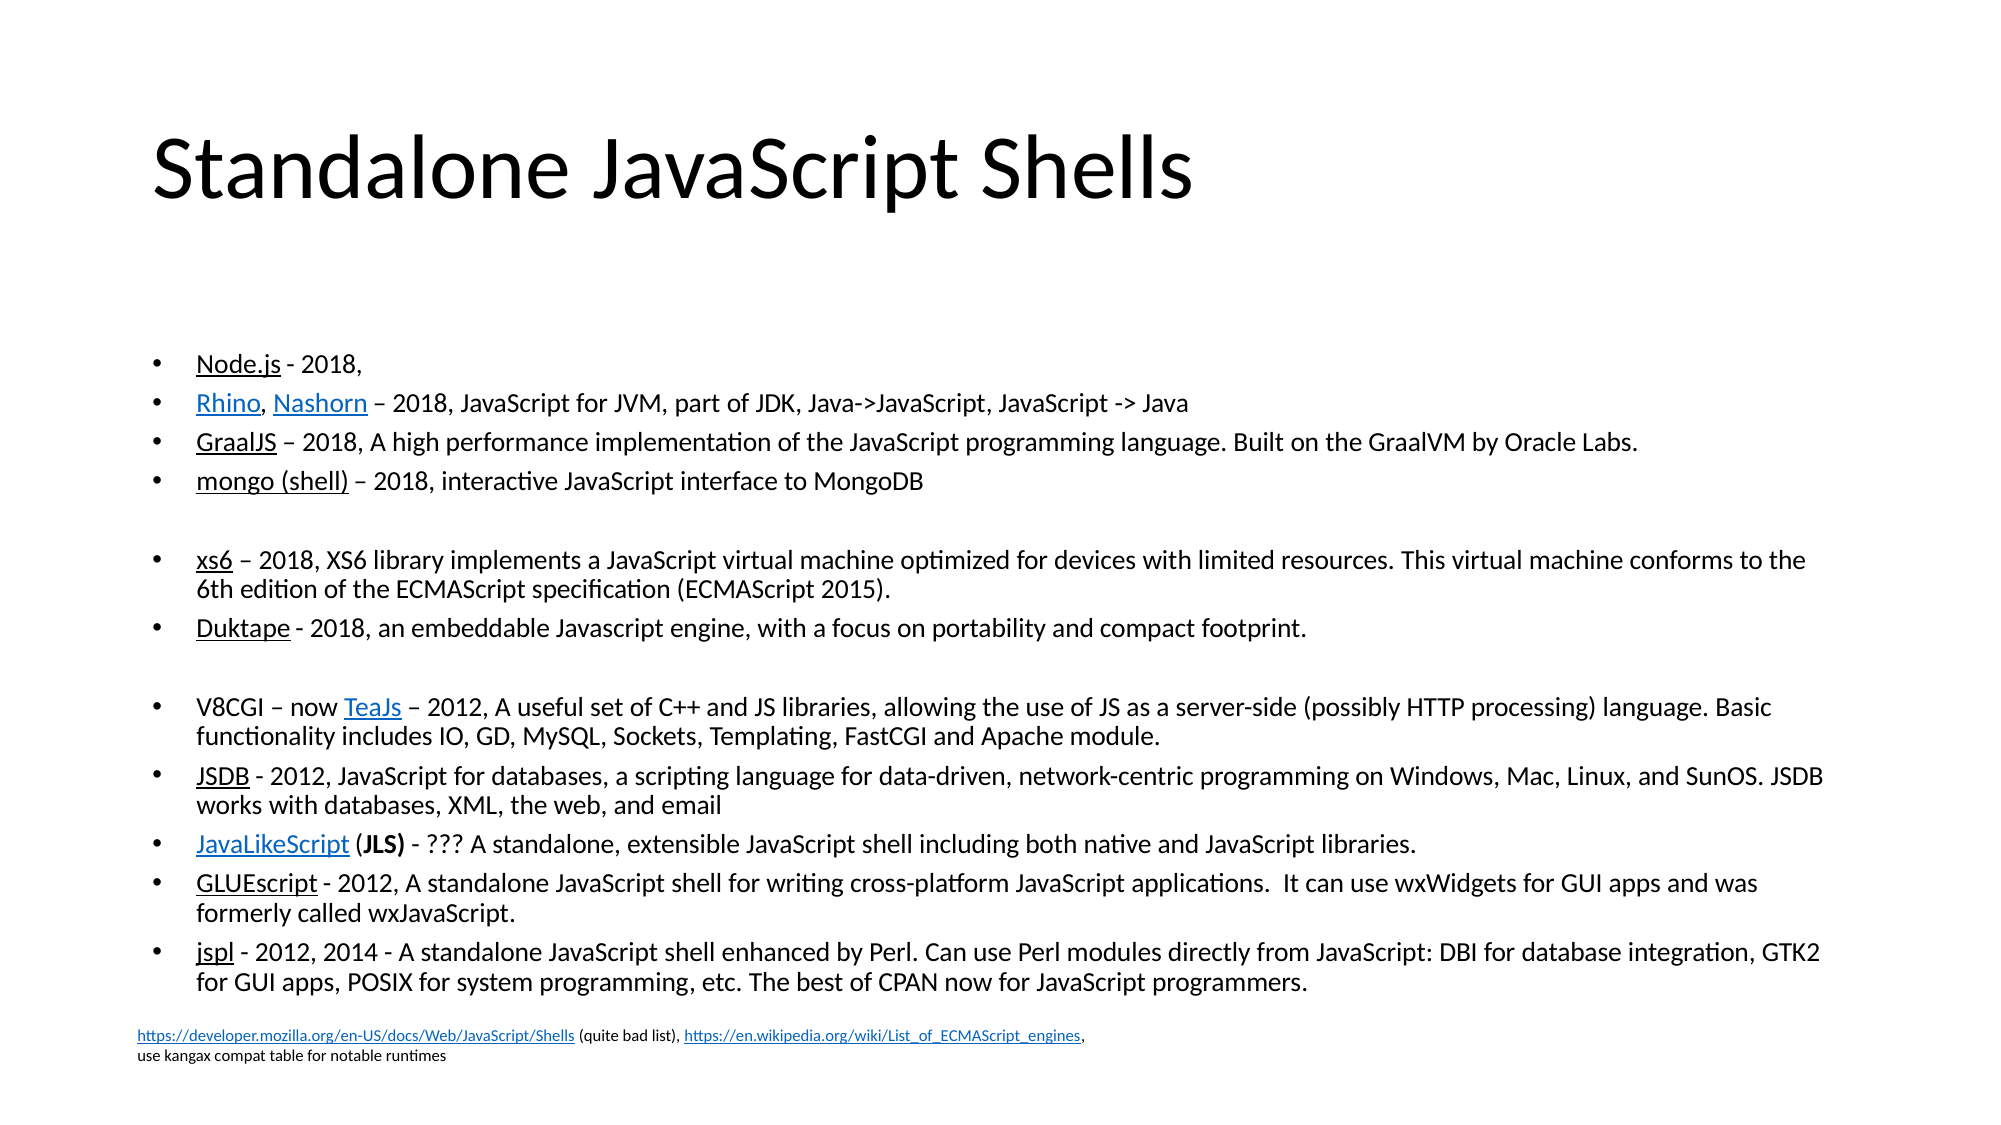

# Standalone JavaScript Shells

Node.js - 2018,
Rhino, Nashorn – 2018, JavaScript for JVM, part of JDK, Java->JavaScript, JavaScript -> Java
GraalJS – 2018, A high performance implementation of the JavaScript programming language. Built on the GraalVM by Oracle Labs.
mongo (shell) – 2018, interactive JavaScript interface to MongoDB

xs6 – 2018, XS6 library implements a JavaScript virtual machine optimized for devices with limited resources. This virtual machine conforms to the 6th edition of the ECMAScript specification (ECMAScript 2015).
Duktape - 2018, an embeddable Javascript engine, with a focus on portability and compact footprint.

V8CGI – now TeaJs – 2012, A useful set of C++ and JS libraries, allowing the use of JS as a server-side (possibly HTTP processing) language. Basic functionality includes IO, GD, MySQL, Sockets, Templating, FastCGI and Apache module.
JSDB - 2012, JavaScript for databases, a scripting language for data-driven, network-centric programming on Windows, Mac, Linux, and SunOS. JSDB works with databases, XML, the web, and email
JavaLikeScript (JLS) - ??? A standalone, extensible JavaScript shell including both native and JavaScript libraries.
GLUEscript - 2012, A standalone JavaScript shell for writing cross-platform JavaScript applications.  It can use wxWidgets for GUI apps and was formerly called wxJavaScript.
jspl - 2012, 2014 - A standalone JavaScript shell enhanced by Perl. Can use Perl modules directly from JavaScript: DBI for database integration, GTK2 for GUI apps, POSIX for system programming, etc. The best of CPAN now for JavaScript programmers.

https://developer.mozilla.org/en-US/docs/Web/JavaScript/Shells (quite bad list), https://en.wikipedia.org/wiki/List_of_ECMAScript_engines, use kangax compat table for notable runtimes